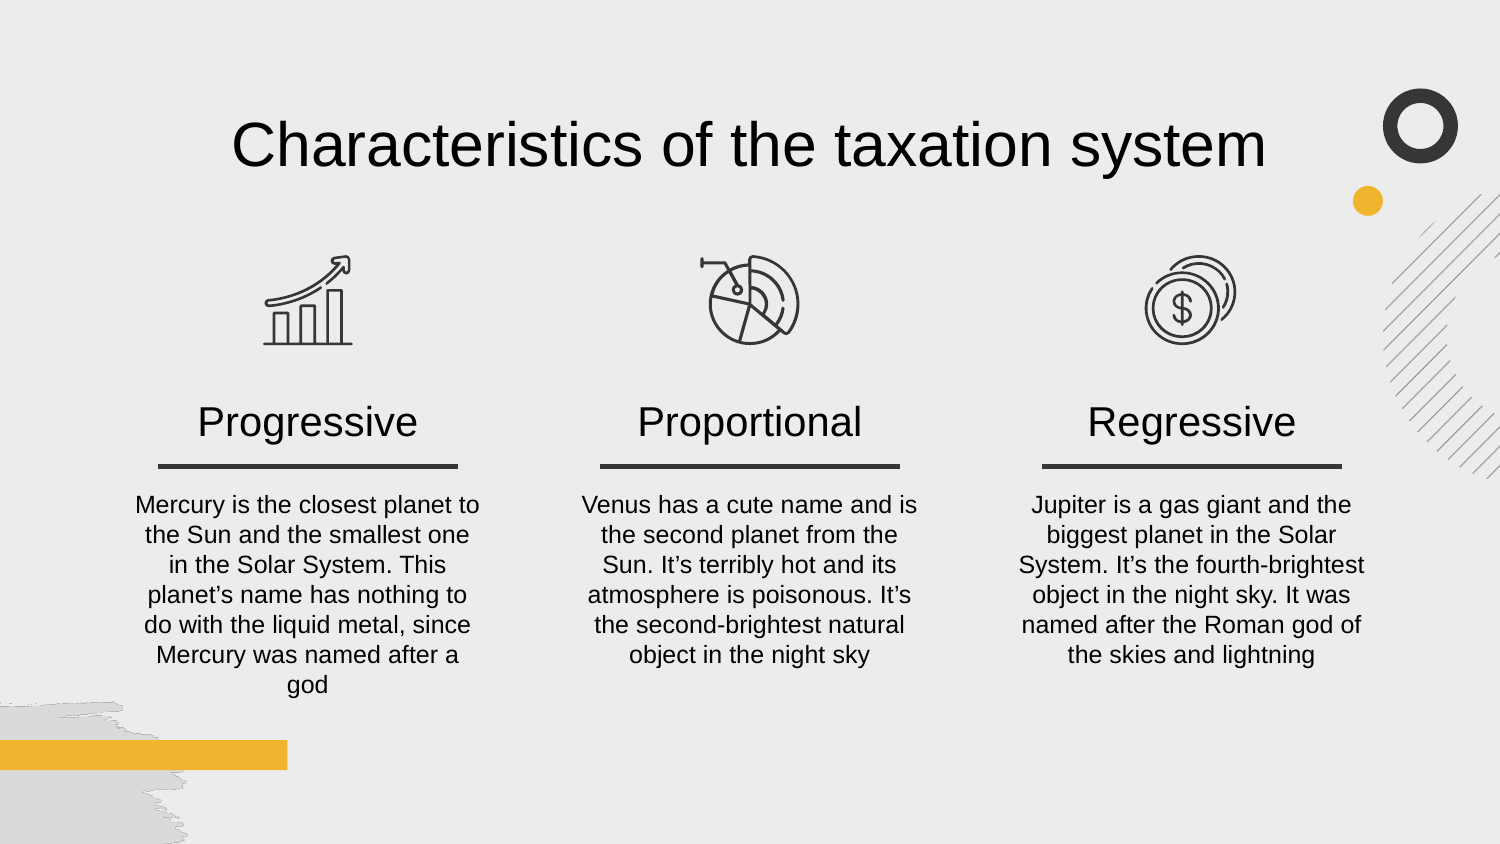

# Characteristics of the taxation system

Progressive
Proportional
Regressive
Mercury is the closest planet to the Sun and the smallest one in the Solar System. This planet’s name has nothing to do with the liquid metal, since Mercury was named after a god
Venus has a cute name and is the second planet from the Sun. It’s terribly hot and its atmosphere is poisonous. It’s the second-brightest natural object in the night sky
Jupiter is a gas giant and the biggest planet in the Solar System. It’s the fourth-brightest object in the night sky. It was named after the Roman god of the skies and lightning